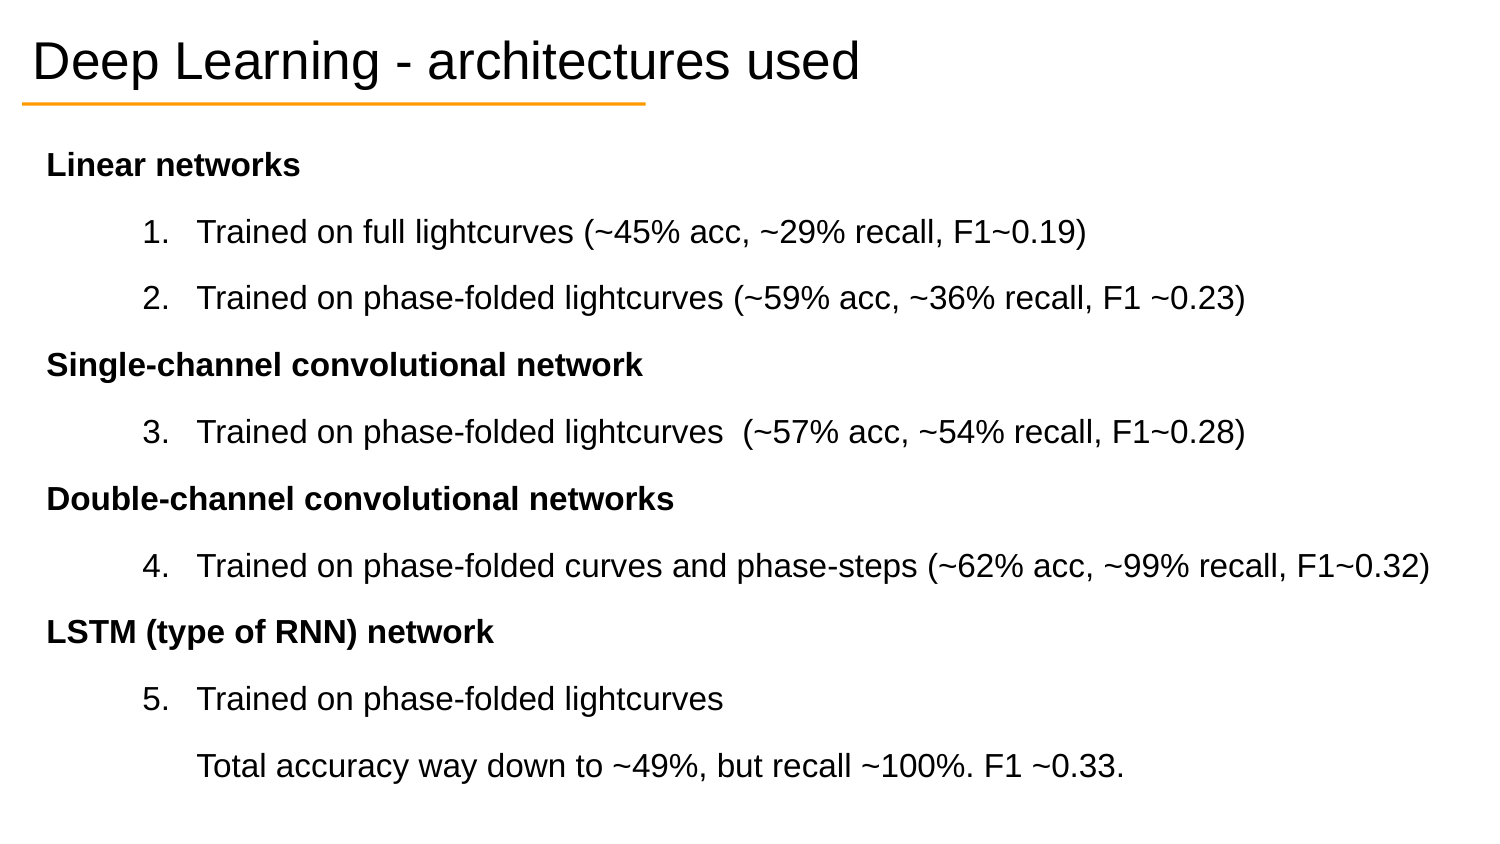

# Deep Learning - architectures used
Linear networks
Trained on full lightcurves (~45% acc, ~29% recall, F1~0.19)
Trained on phase-folded lightcurves (~59% acc, ~36% recall, F1 ~0.23)
Single-channel convolutional network
Trained on phase-folded lightcurves  (~57% acc, ~54% recall, F1~0.28)
Double-channel convolutional networks
Trained on phase-folded curves and phase-steps (~62% acc, ~99% recall, F1~0.32)
LSTM (type of RNN) network
Trained on phase-folded lightcurves
Total accuracy way down to ~49%, but recall ~100%. F1 ~0.33.